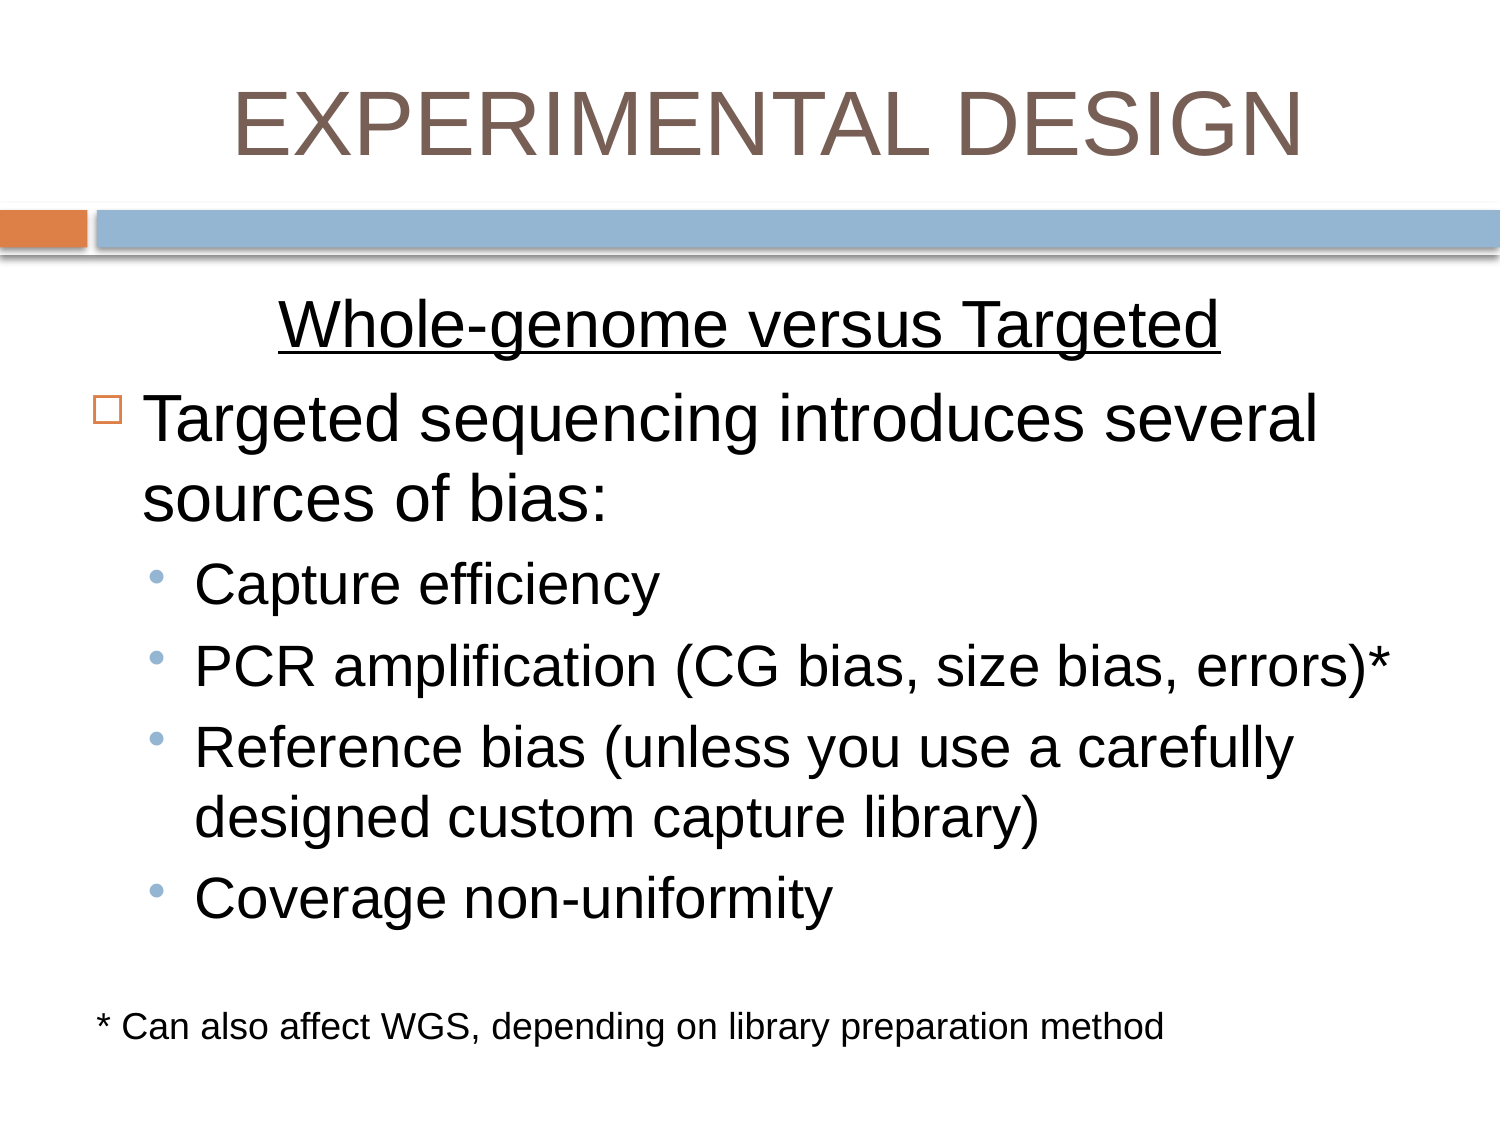

# EXPERIMENTAL DESIGN
Whole-genome versus Targeted
Targeted sequencing introduces several sources of bias:
Capture efficiency
PCR amplification (CG bias, size bias, errors)*
Reference bias (unless you use a carefully designed custom capture library)
Coverage non-uniformity

* Can also affect WGS, depending on library preparation method